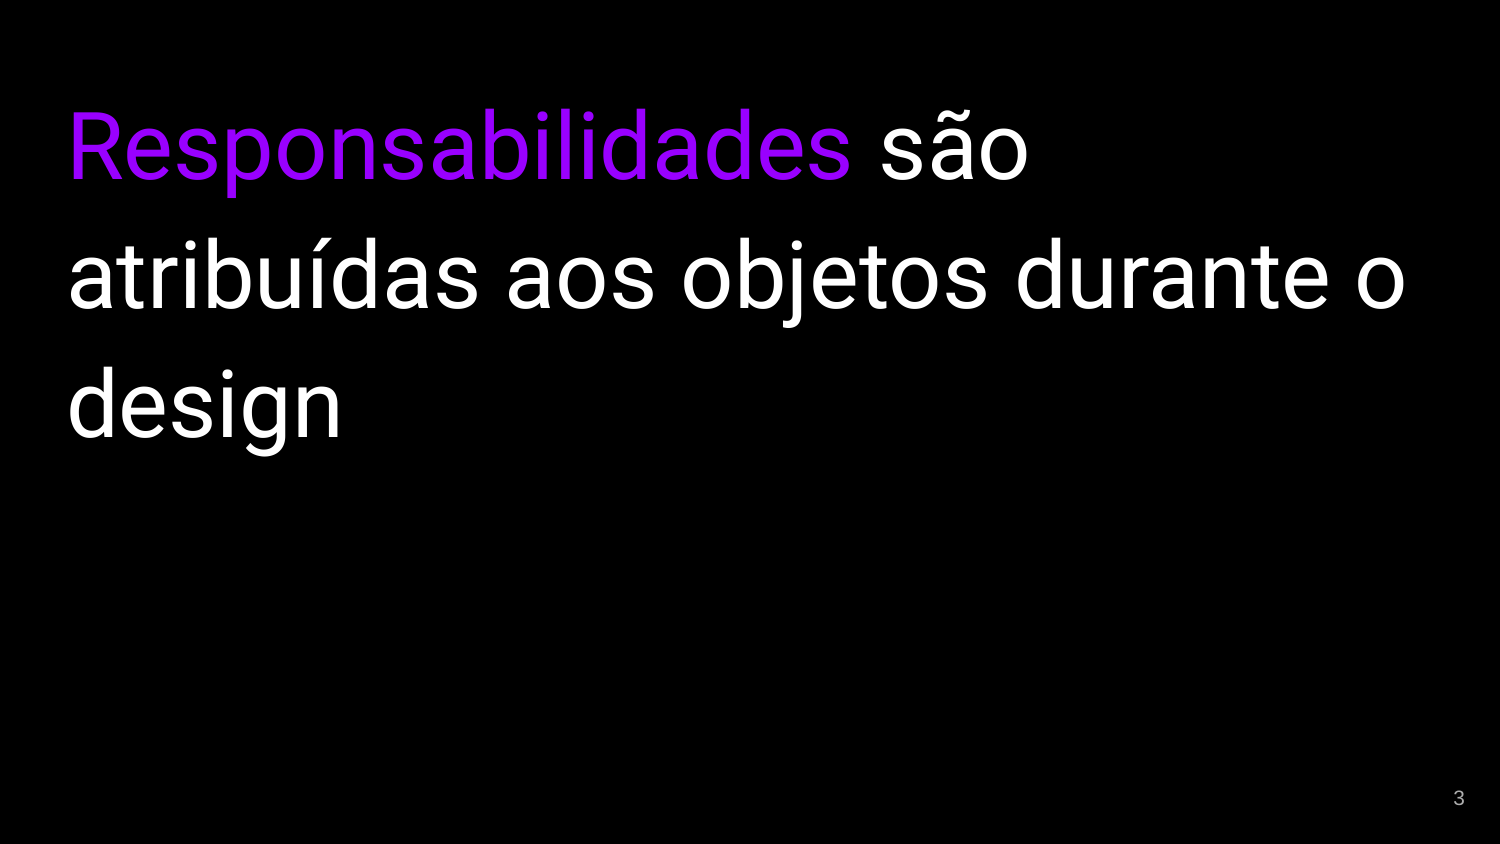

Responsabilidades são atribuídas aos objetos durante o design
3